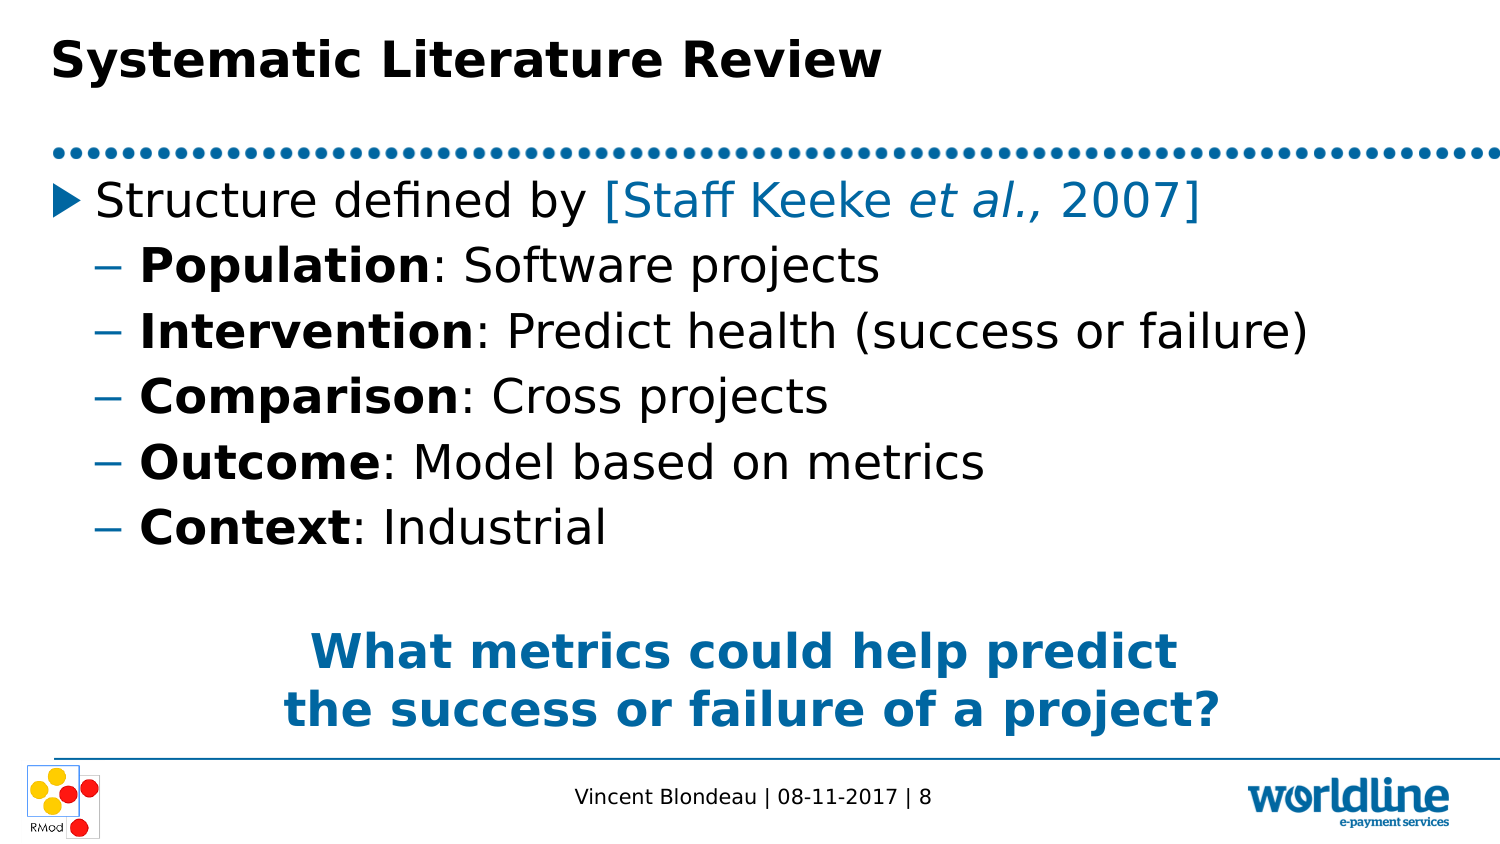

# Systematic Literature Review
Structure defined by [Staff Keeke et al., 2007]
Population: Software projects
Intervention: Predict health (success or failure)
Comparison: Cross projects
Outcome: Model based on metrics
Context: Industrial
What metrics could help predict
the success or failure of a project?